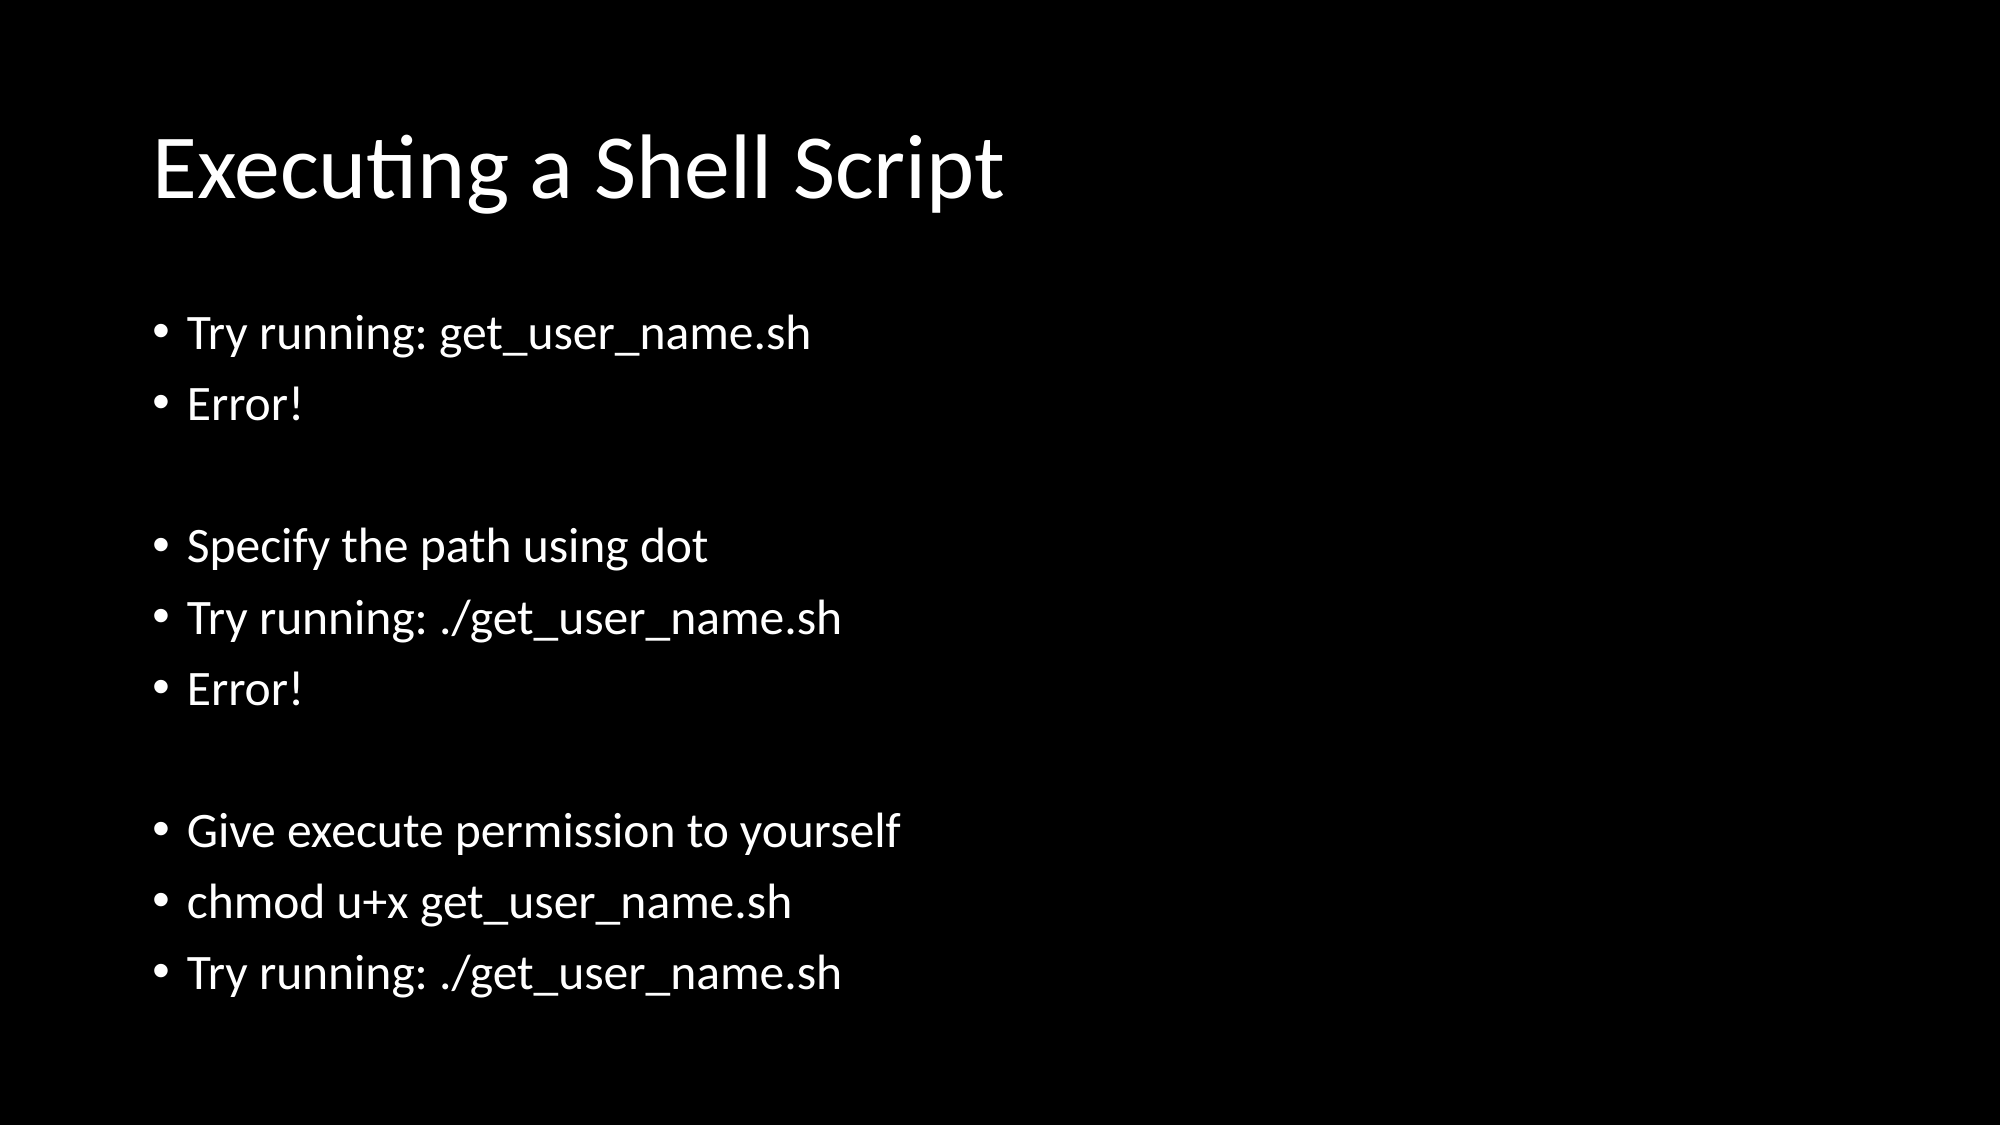

# Executing a Shell Script
Try running: get_user_name.sh
Error!

Specify the path using dot
Try running: ./get_user_name.sh
Error!

Give execute permission to yourself
chmod u+x get_user_name.sh
Try running: ./get_user_name.sh